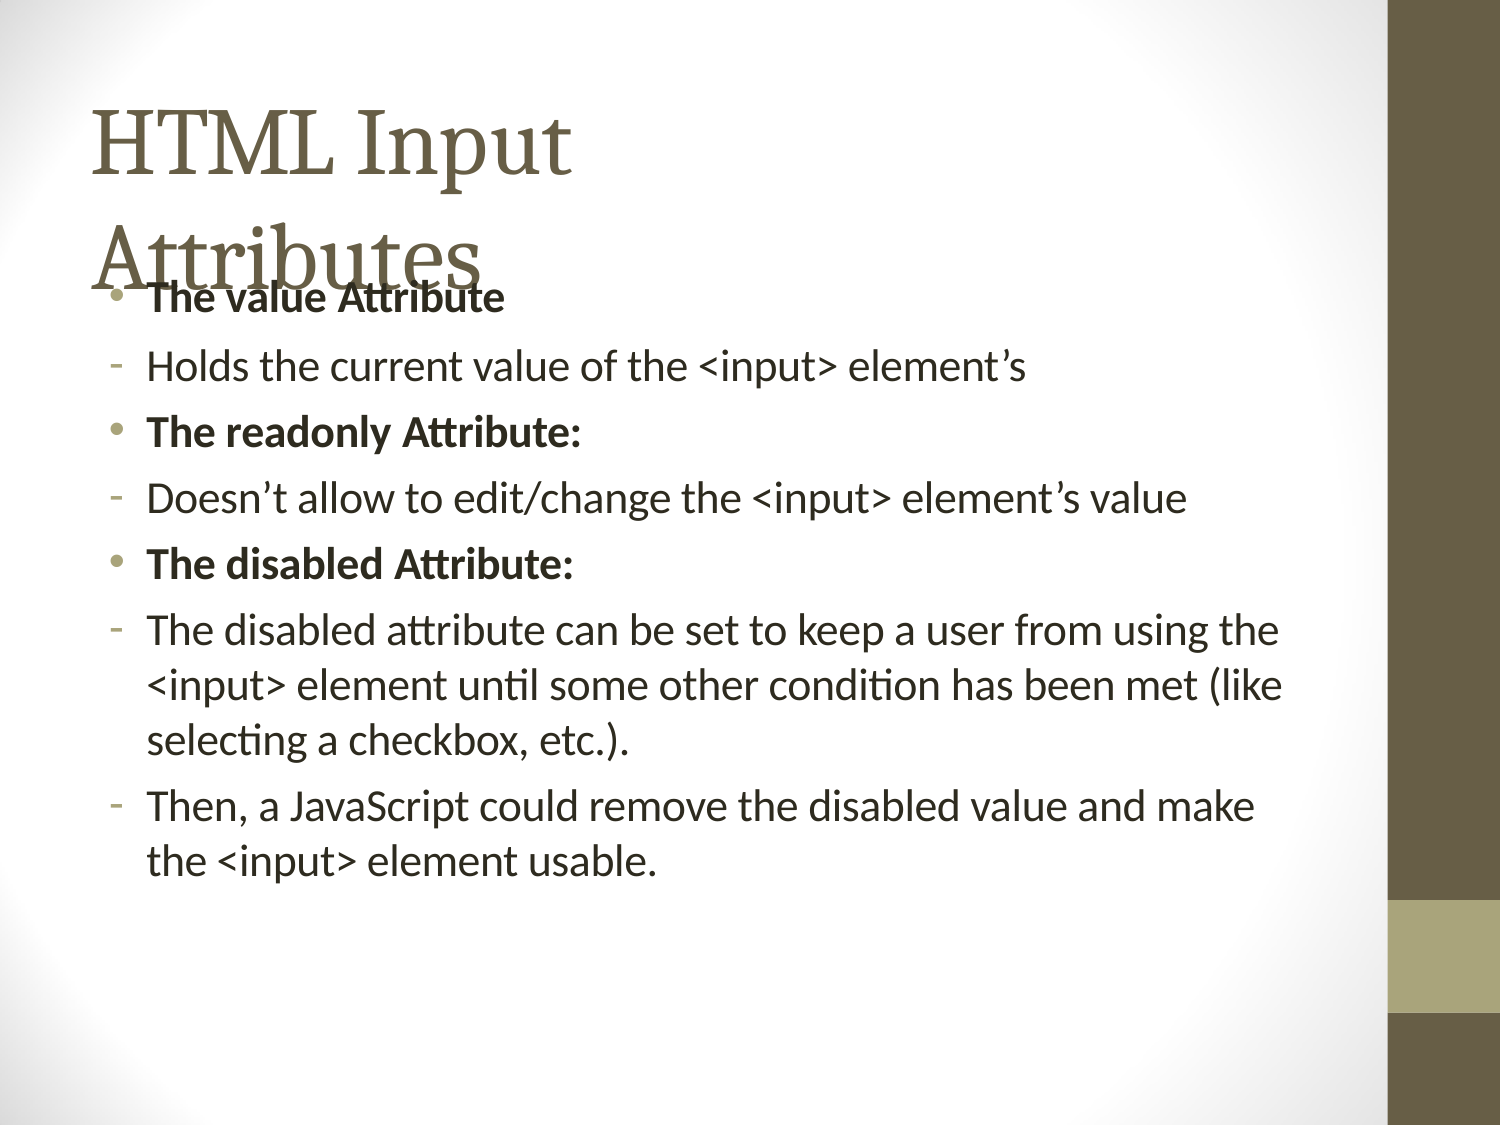

# HTML Input Attributes
The value Attribute
Holds the current value of the <input> element’s
The readonly Attribute:
Doesn’t allow to edit/change the <input> element’s value
The disabled Attribute:
The disabled attribute can be set to keep a user from using the <input> element until some other condition has been met (like selecting a checkbox, etc.).
Then, a JavaScript could remove the disabled value and make the <input> element usable.